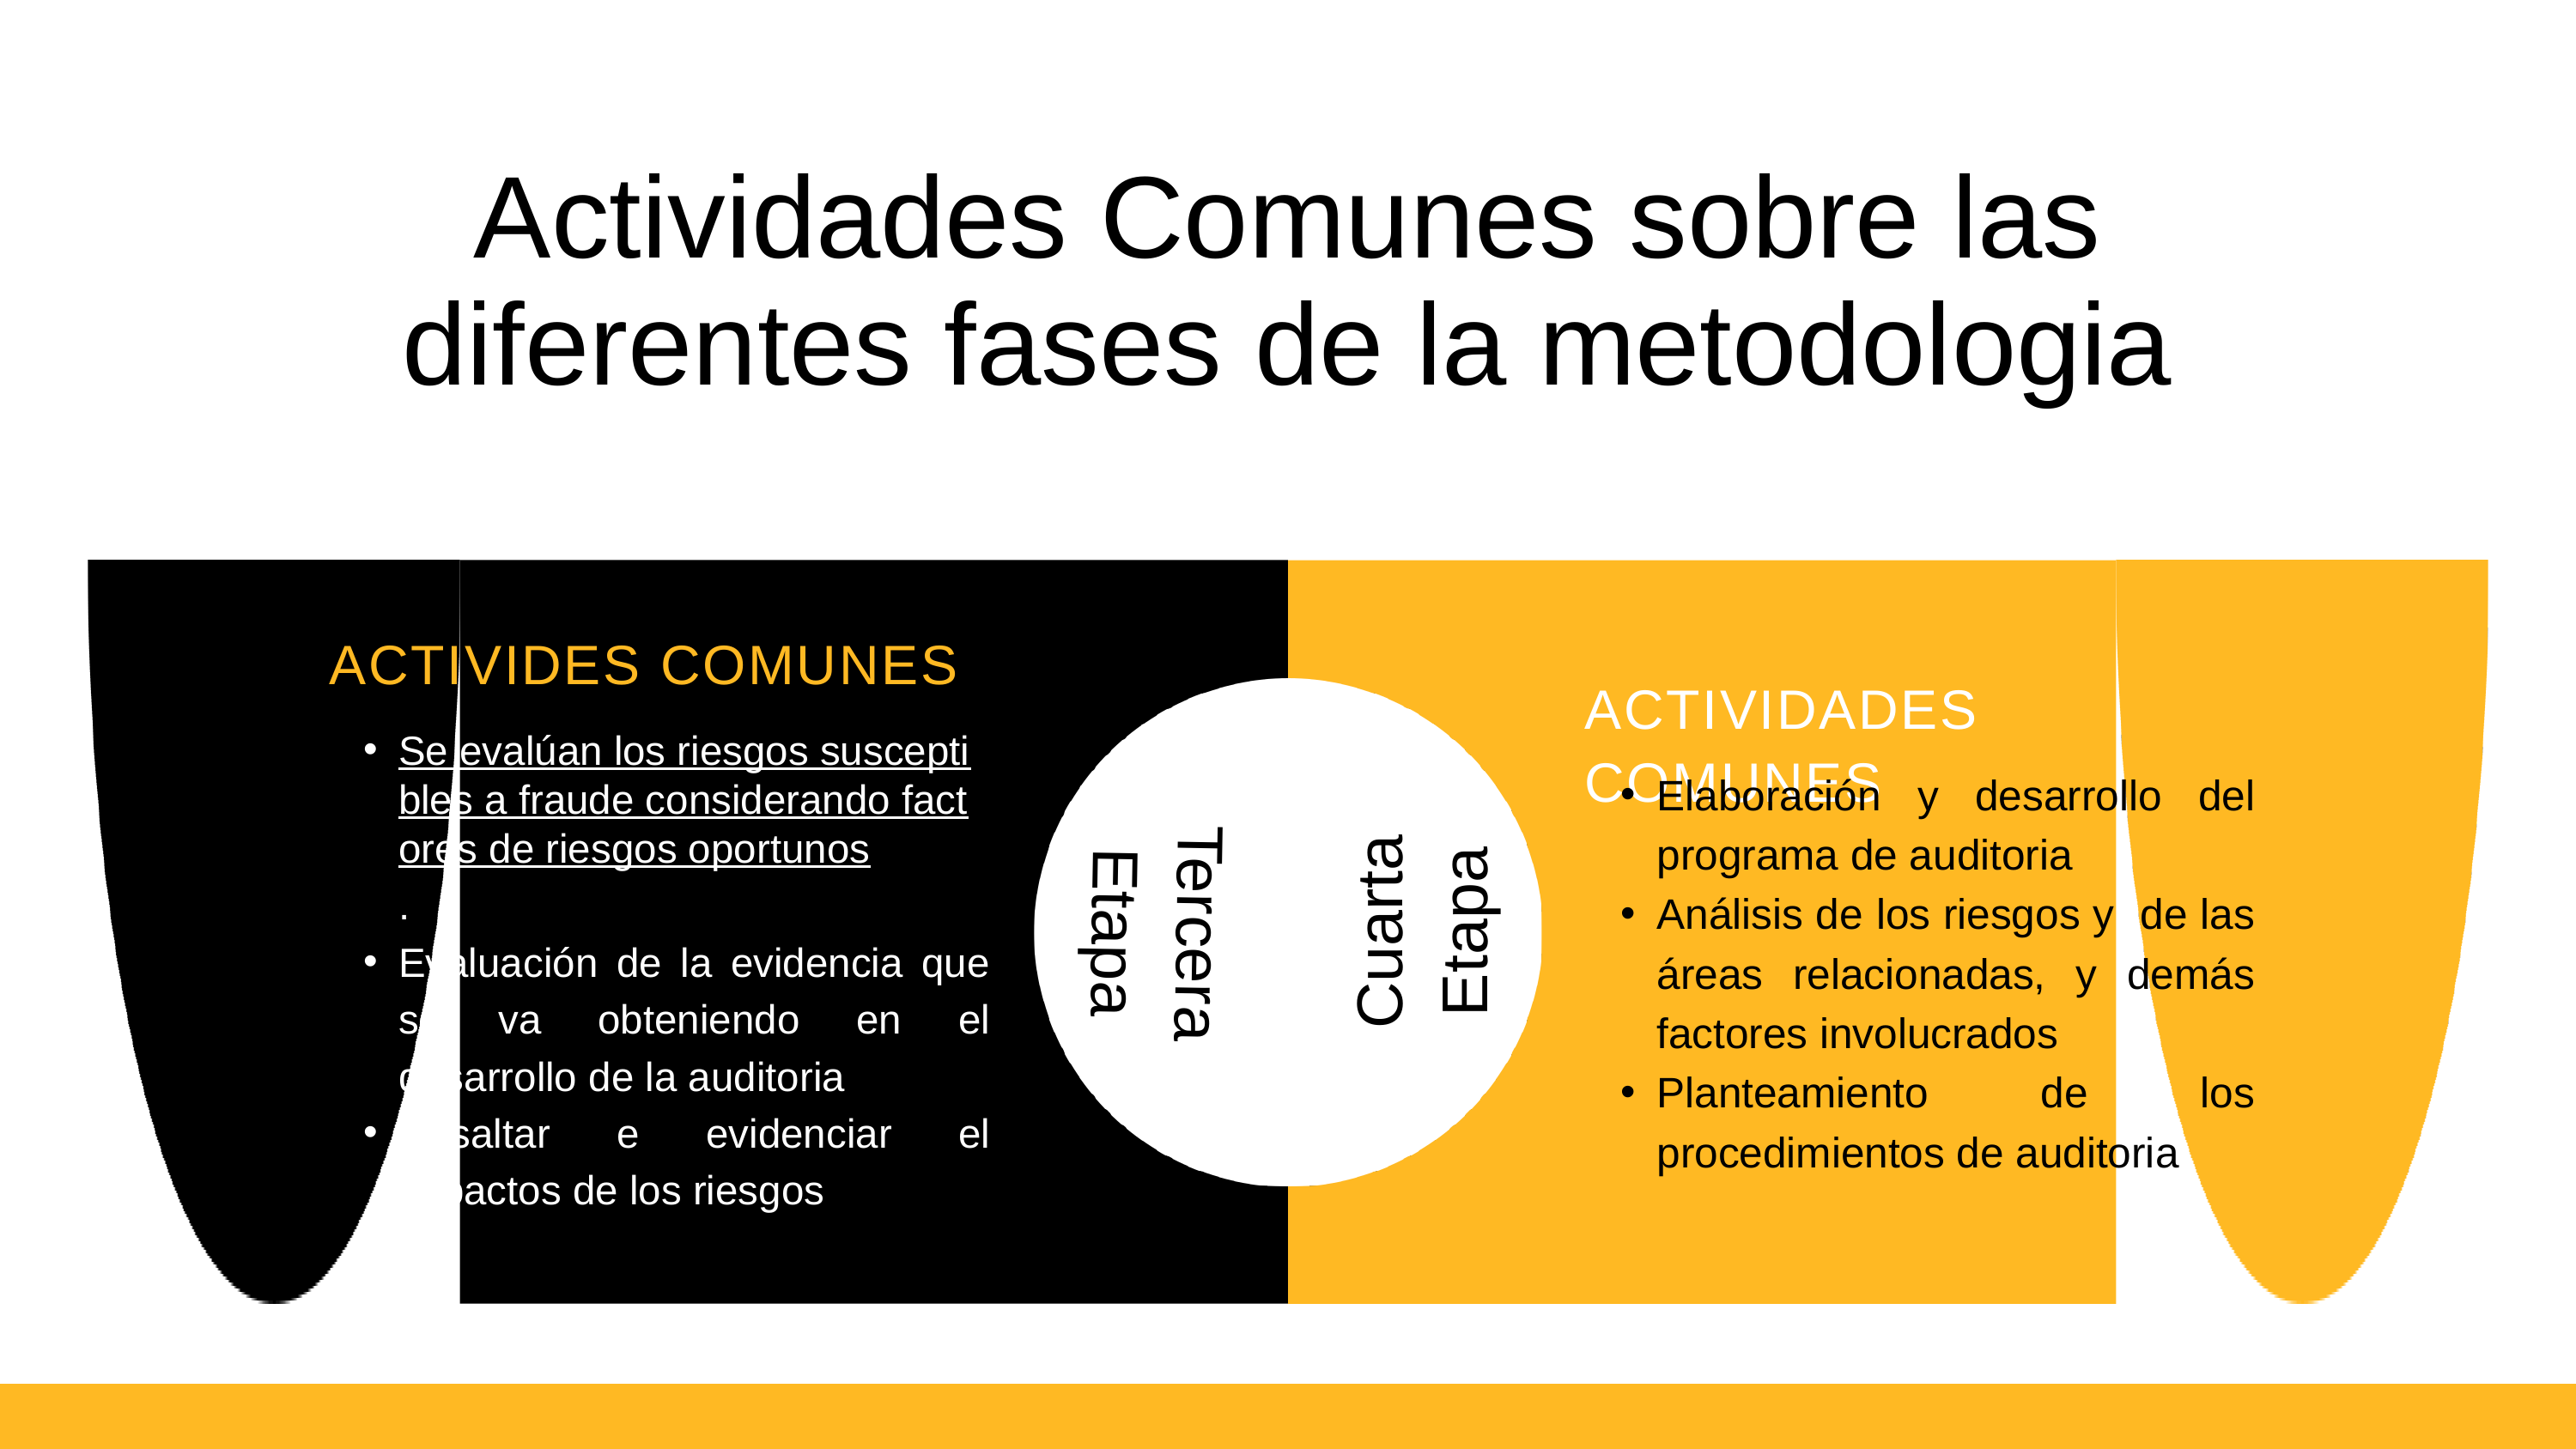

Actividades Comunes sobre las diferentes fases de la metodologia

ACTIVIDES COMUNES
Se evalúan los riesgos susceptibles a fraude considerando factores de riesgos oportunos.
Evaluación de la evidencia que se va obteniendo en el desarrollo de la auditoria
Resaltar e evidenciar el impactos de los riesgos
ACTIVIDADES COMUNES
Elaboración y desarrollo del programa de auditoria
Análisis de los riesgos y  de las áreas relacionadas, y demás factores involucrados
Planteamiento de los procedimientos de auditoria

Cuarta Etapa
Tercera Etapa